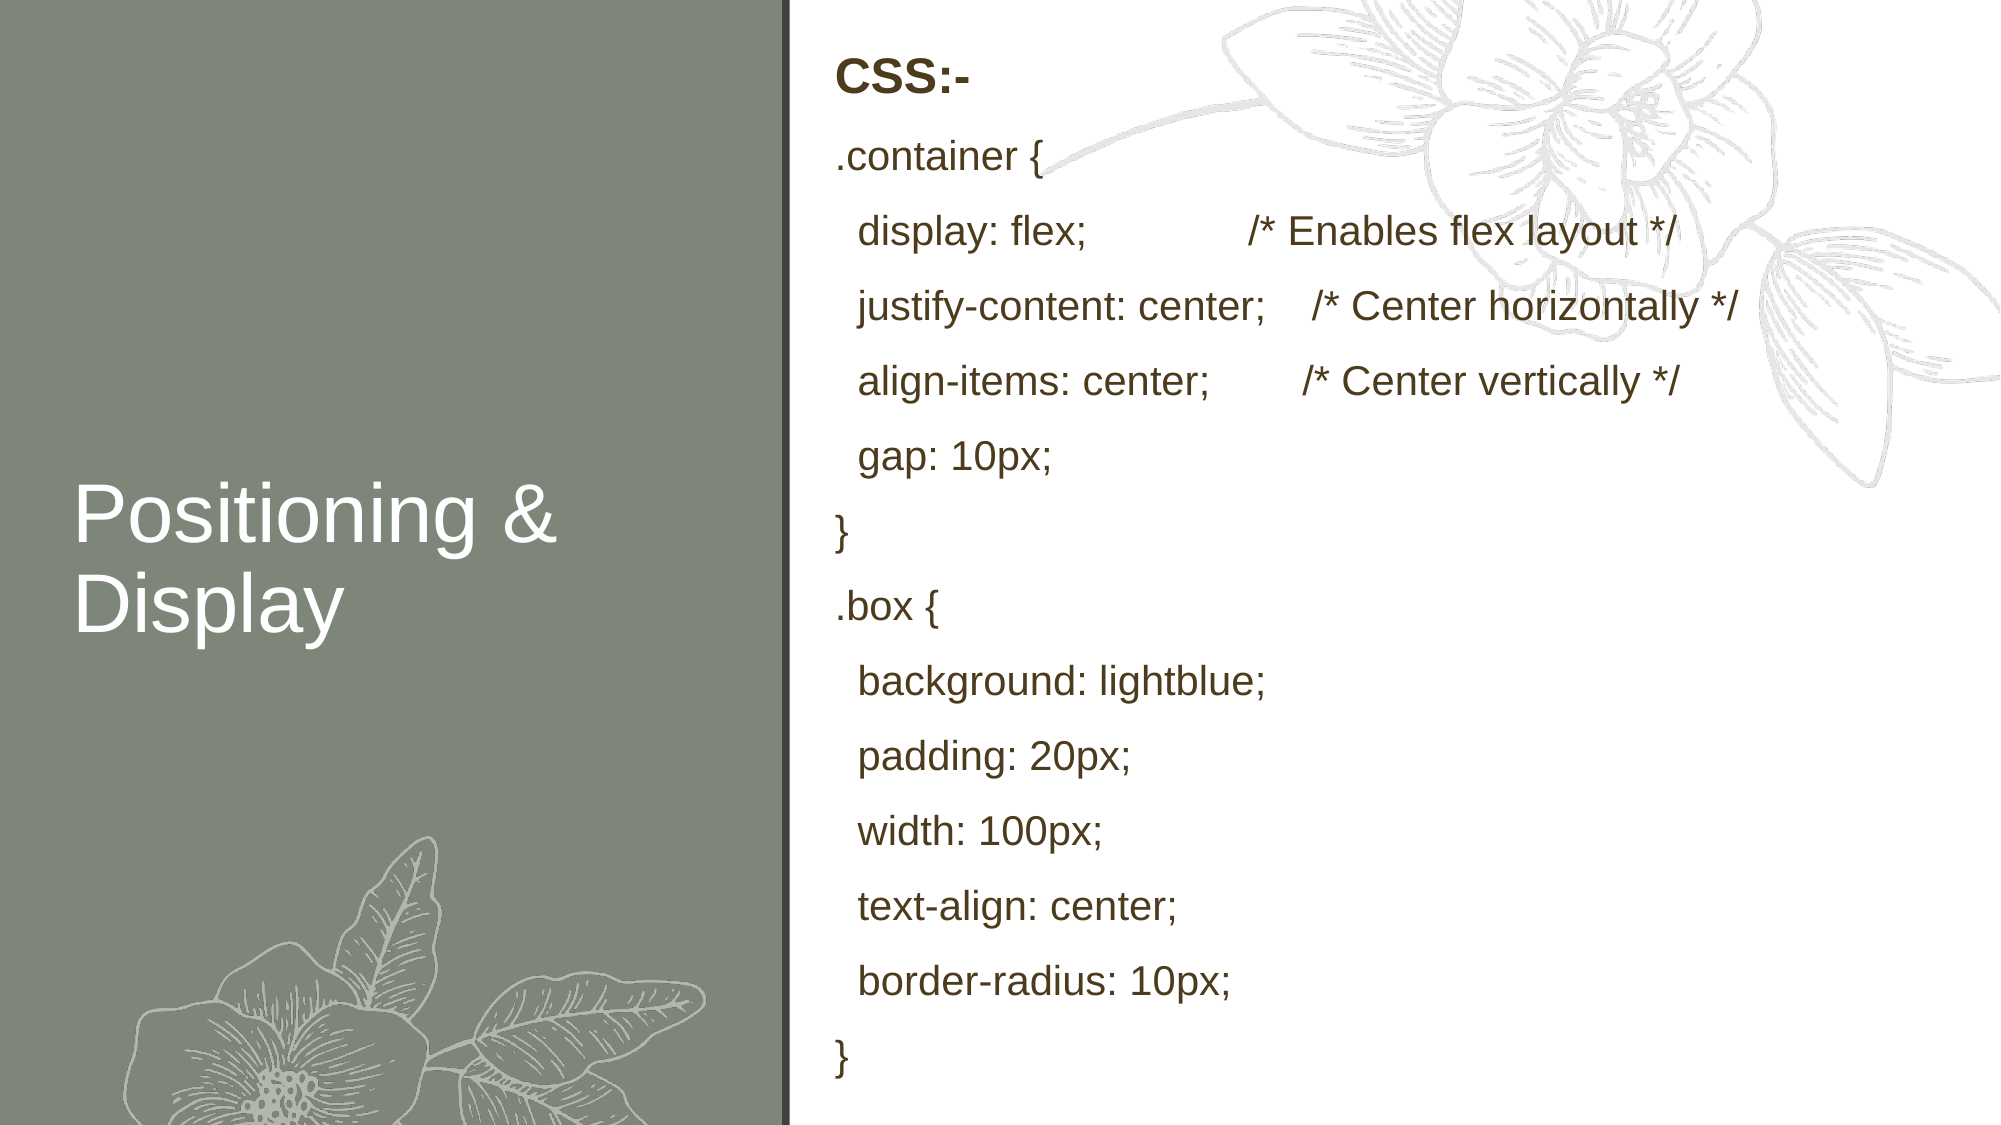

CSS:-
.container {
  display: flex;              /* Enables flex layout */
  justify-content: center;    /* Center horizontally */
  align-items: center;        /* Center vertically */
  gap: 10px;
}
.box {
  background: lightblue;
  padding: 20px;
  width: 100px;
  text-align: center;
  border-radius: 10px;
}

# Positioning & Display